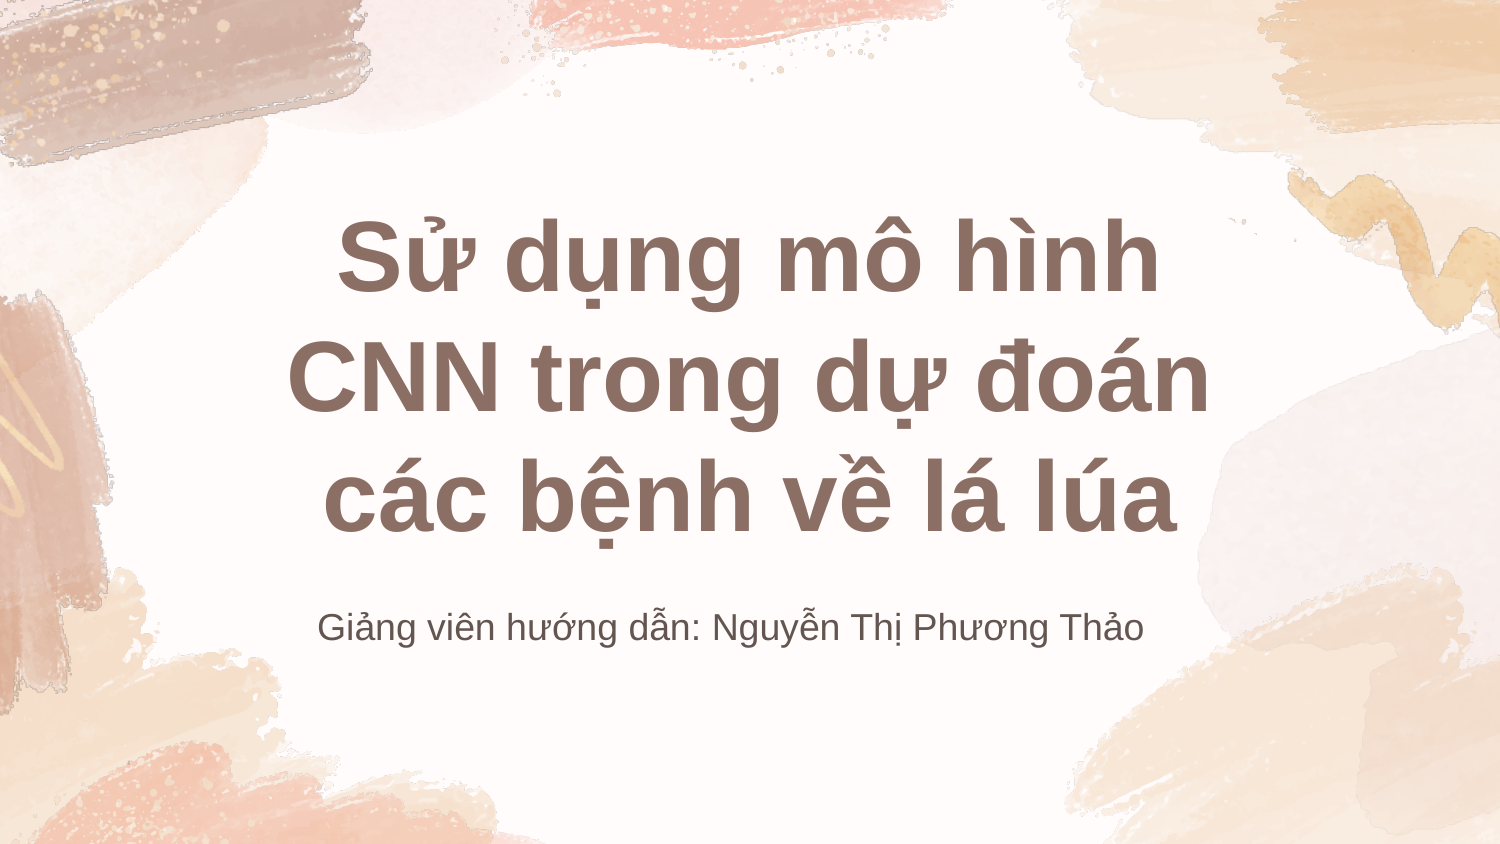

# Sử dụng mô hình CNN trong dự đoán các bệnh về lá lúa
Giảng viên hướng dẫn: Nguyễn Thị Phương Thảo